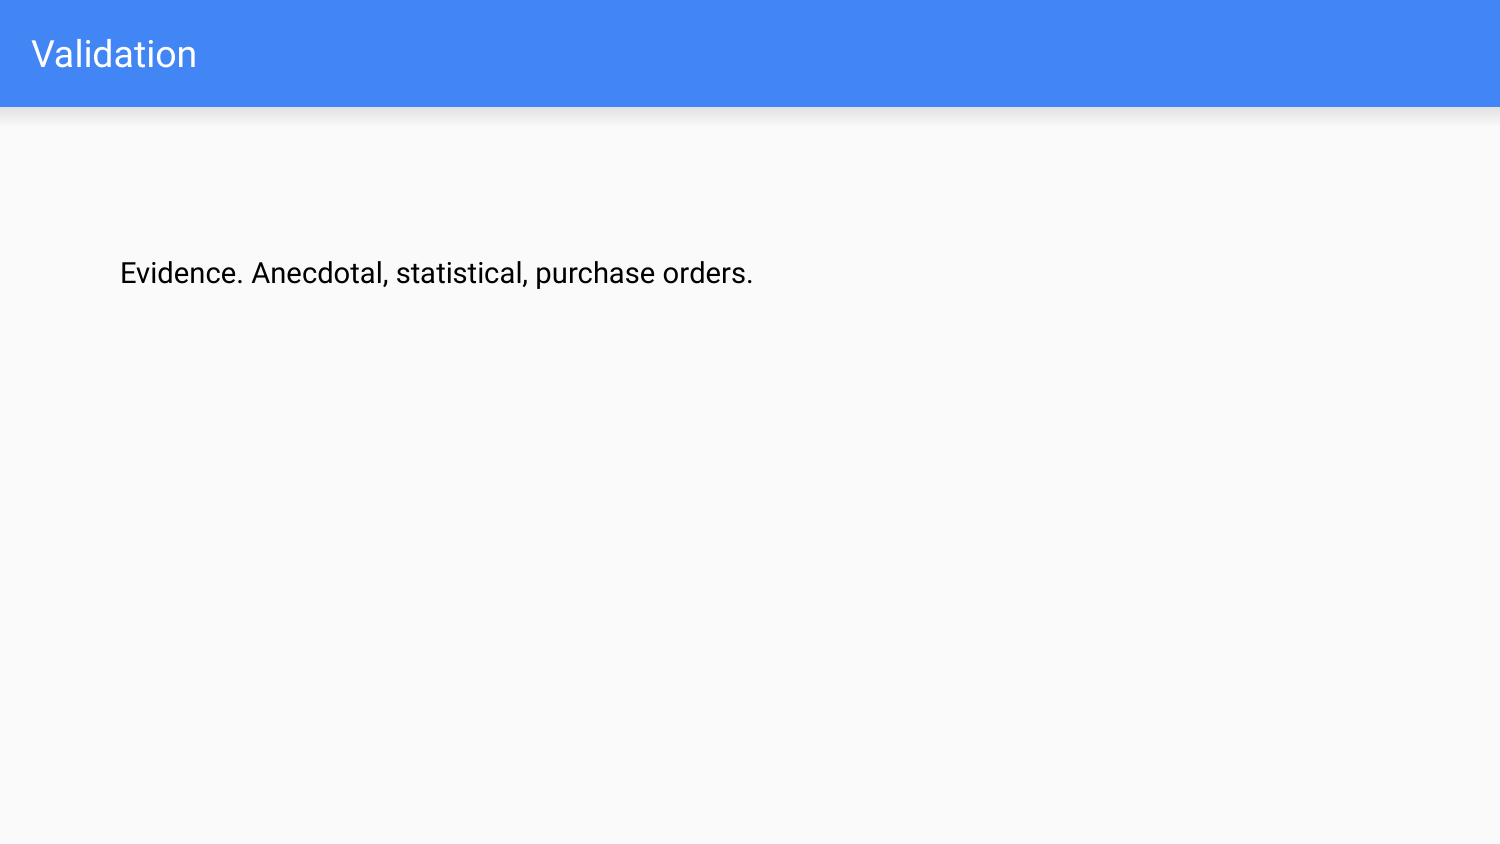

# Validation
Evidence. Anecdotal, statistical, purchase orders.